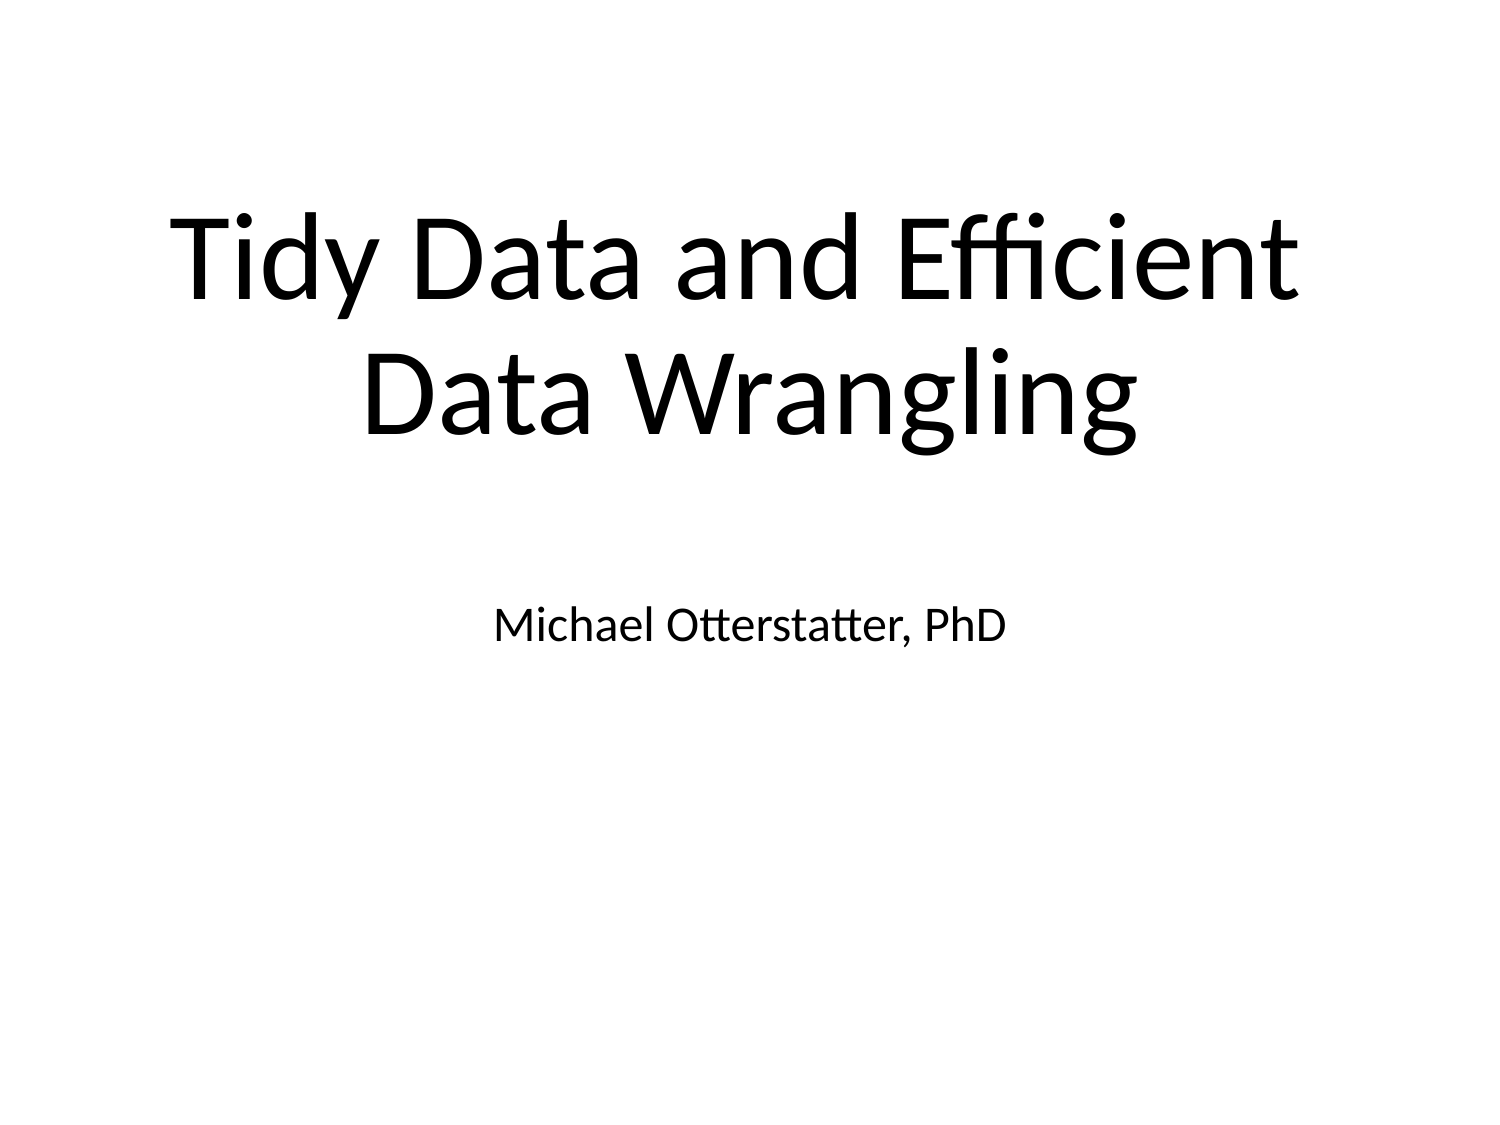

# Tidy Data and Efficient Data Wrangling
Michael Otterstatter, PhD